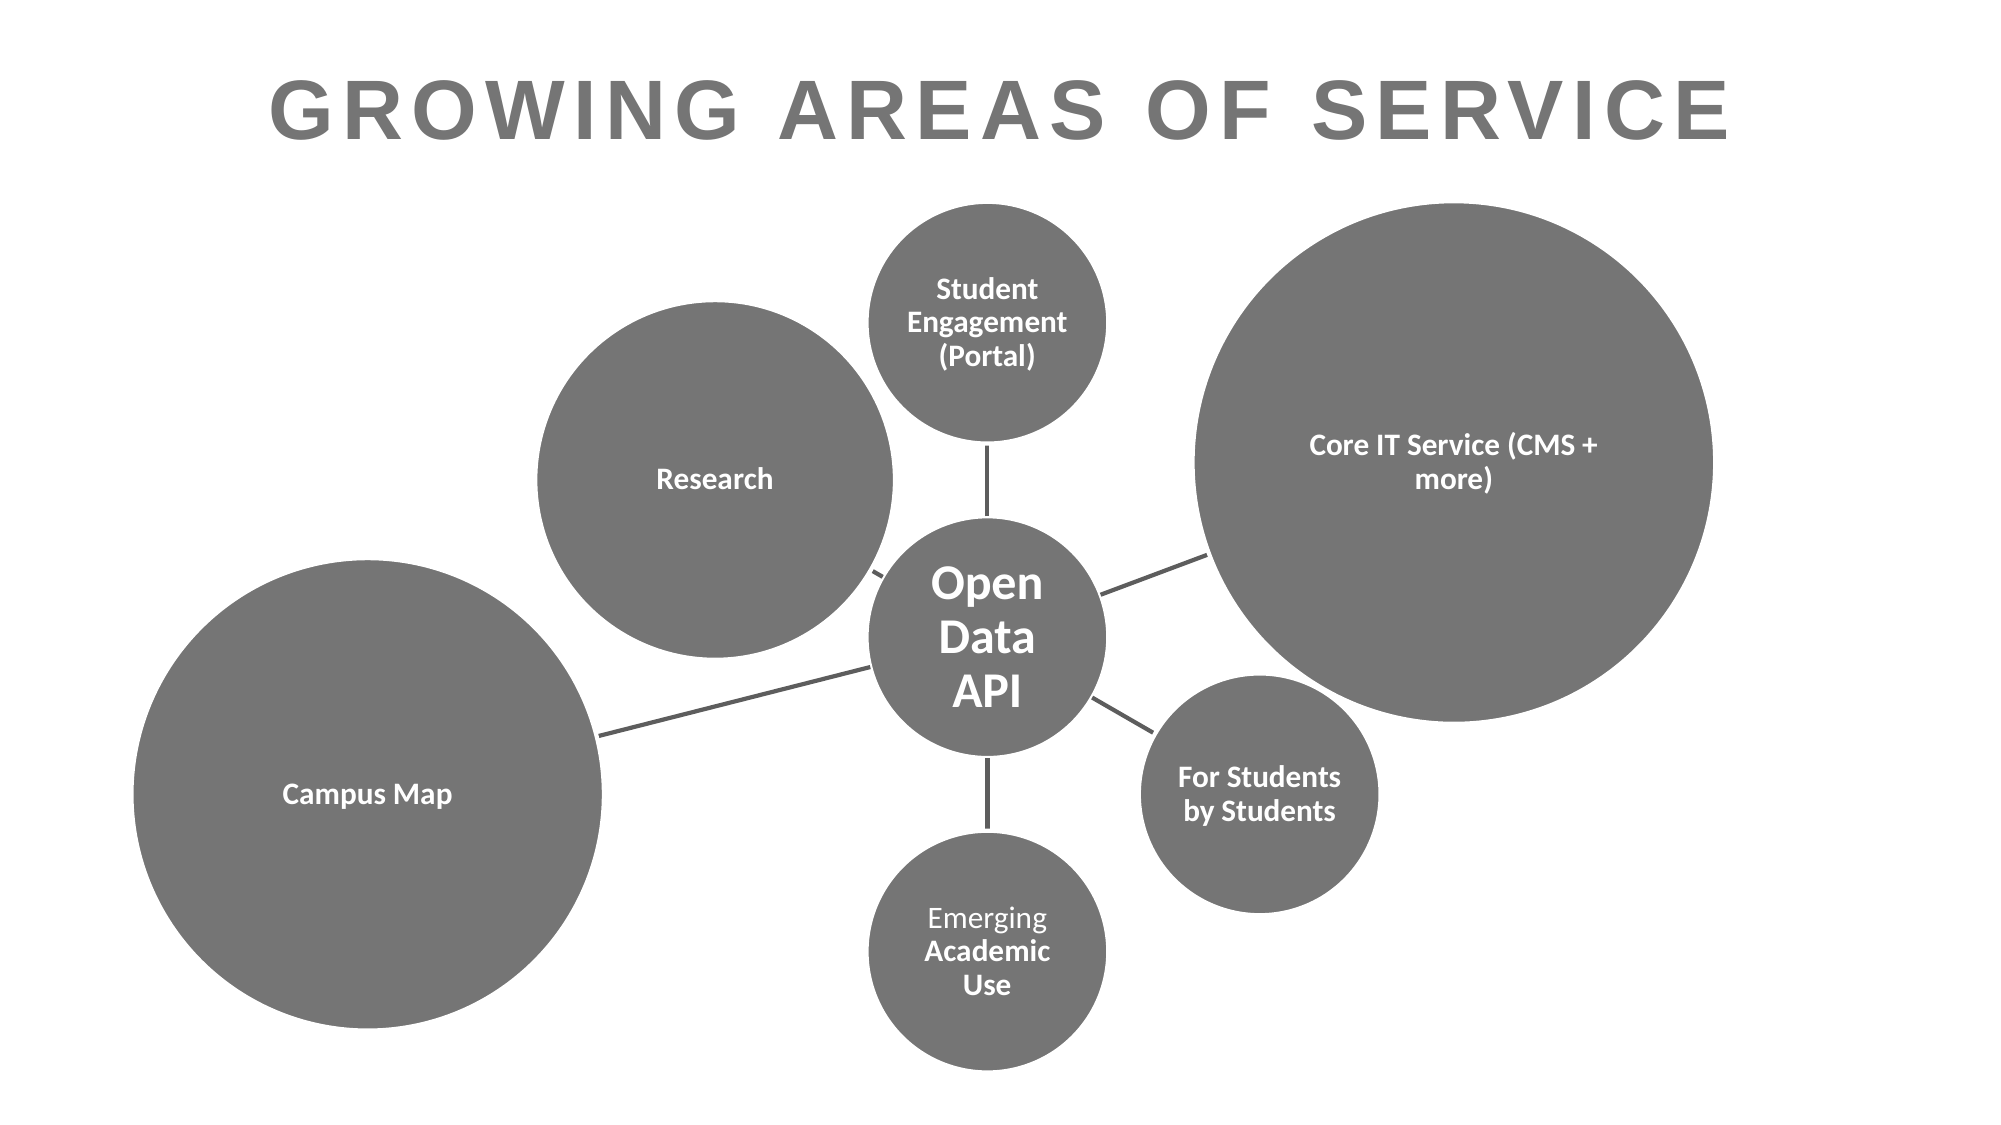

Growing Areas Of Service
Open Data API

Student Engagement (Portal)

Core IT Service (CMS + more)

For Students by Students

Emerging Academic Use

Campus Map

Research